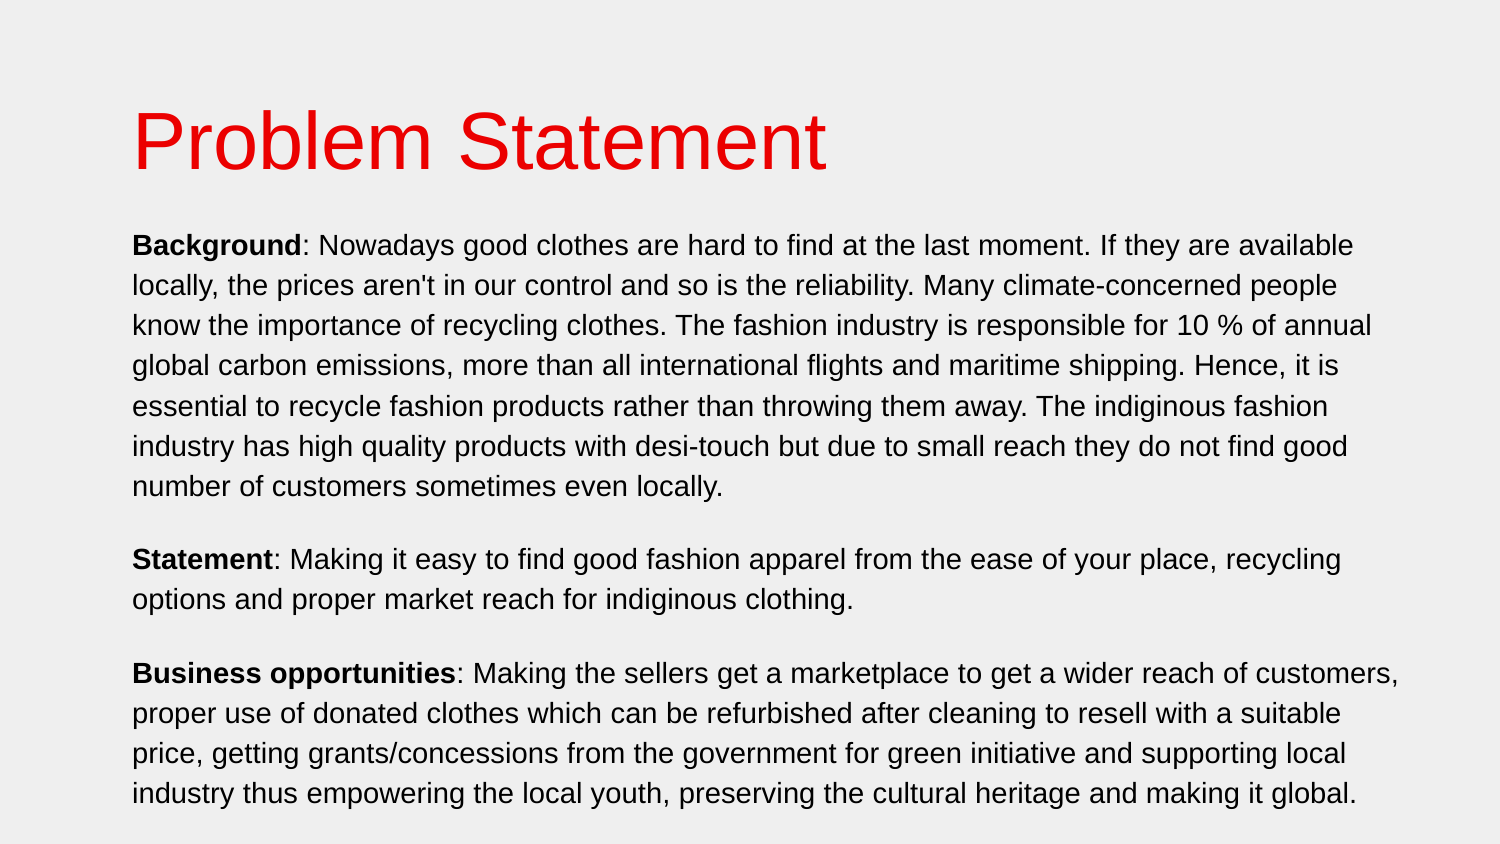

# Problem Statement
Background: Nowadays good clothes are hard to find at the last moment. If they are available locally, the prices aren't in our control and so is the reliability. Many climate-concerned people know the importance of recycling clothes. The fashion industry is responsible for 10 % of annual global carbon emissions, more than all international flights and maritime shipping. Hence, it is essential to recycle fashion products rather than throwing them away. The indiginous fashion industry has high quality products with desi-touch but due to small reach they do not find good number of customers sometimes even locally.
Statement: Making it easy to find good fashion apparel from the ease of your place, recycling options and proper market reach for indiginous clothing.
Business opportunities: Making the sellers get a marketplace to get a wider reach of customers, proper use of donated clothes which can be refurbished after cleaning to resell with a suitable price, getting grants/concessions from the government for green initiative and supporting local industry thus empowering the local youth, preserving the cultural heritage and making it global.